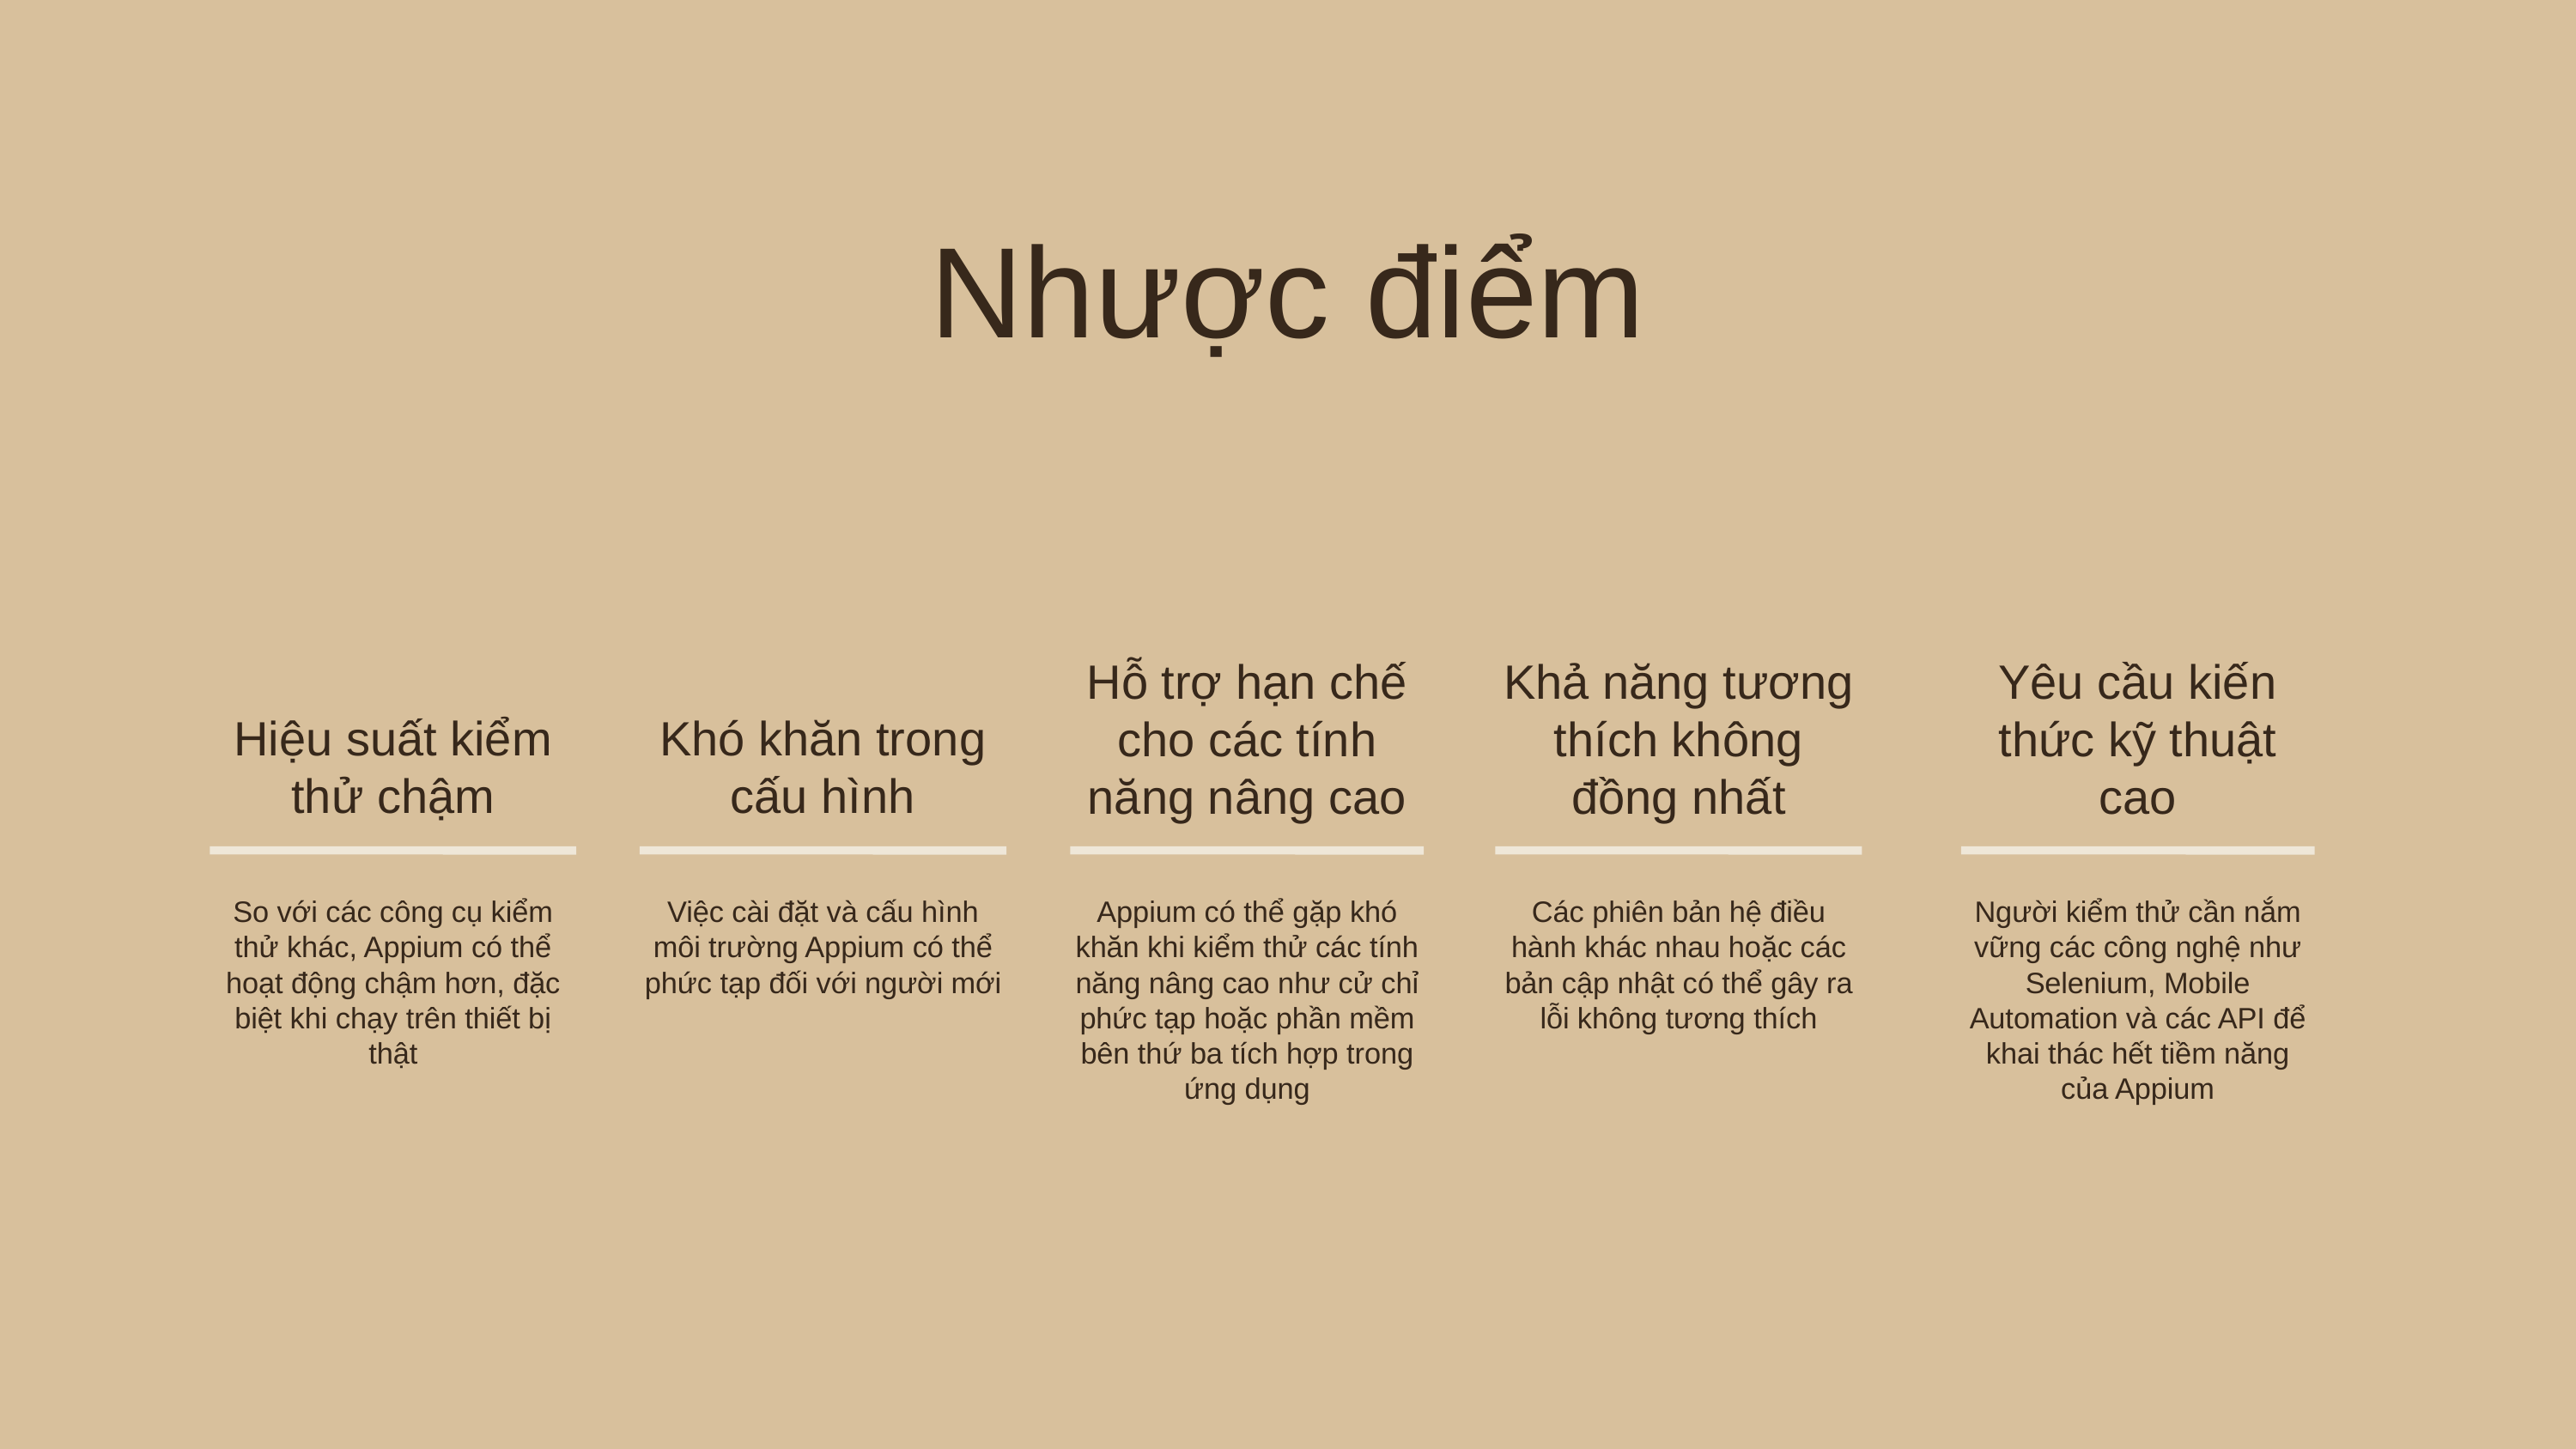

Nhược điểm
Hỗ trợ hạn chế cho các tính năng nâng cao

Appium có thể gặp khó khăn khi kiểm thử các tính năng nâng cao như cử chỉ phức tạp hoặc phần mềm bên thứ ba tích hợp trong ứng dụng
Khả năng tương thích không đồng nhất

Các phiên bản hệ điều hành khác nhau hoặc các bản cập nhật có thể gây ra lỗi không tương thích
Yêu cầu kiến thức kỹ thuật cao

Người kiểm thử cần nắm vững các công nghệ như Selenium, Mobile Automation và các API để khai thác hết tiềm năng của Appium
Hiệu suất kiểm thử chậm

So với các công cụ kiểm thử khác, Appium có thể hoạt động chậm hơn, đặc biệt khi chạy trên thiết bị thật
Khó khăn trong cấu hình

Việc cài đặt và cấu hình môi trường Appium có thể phức tạp đối với người mới